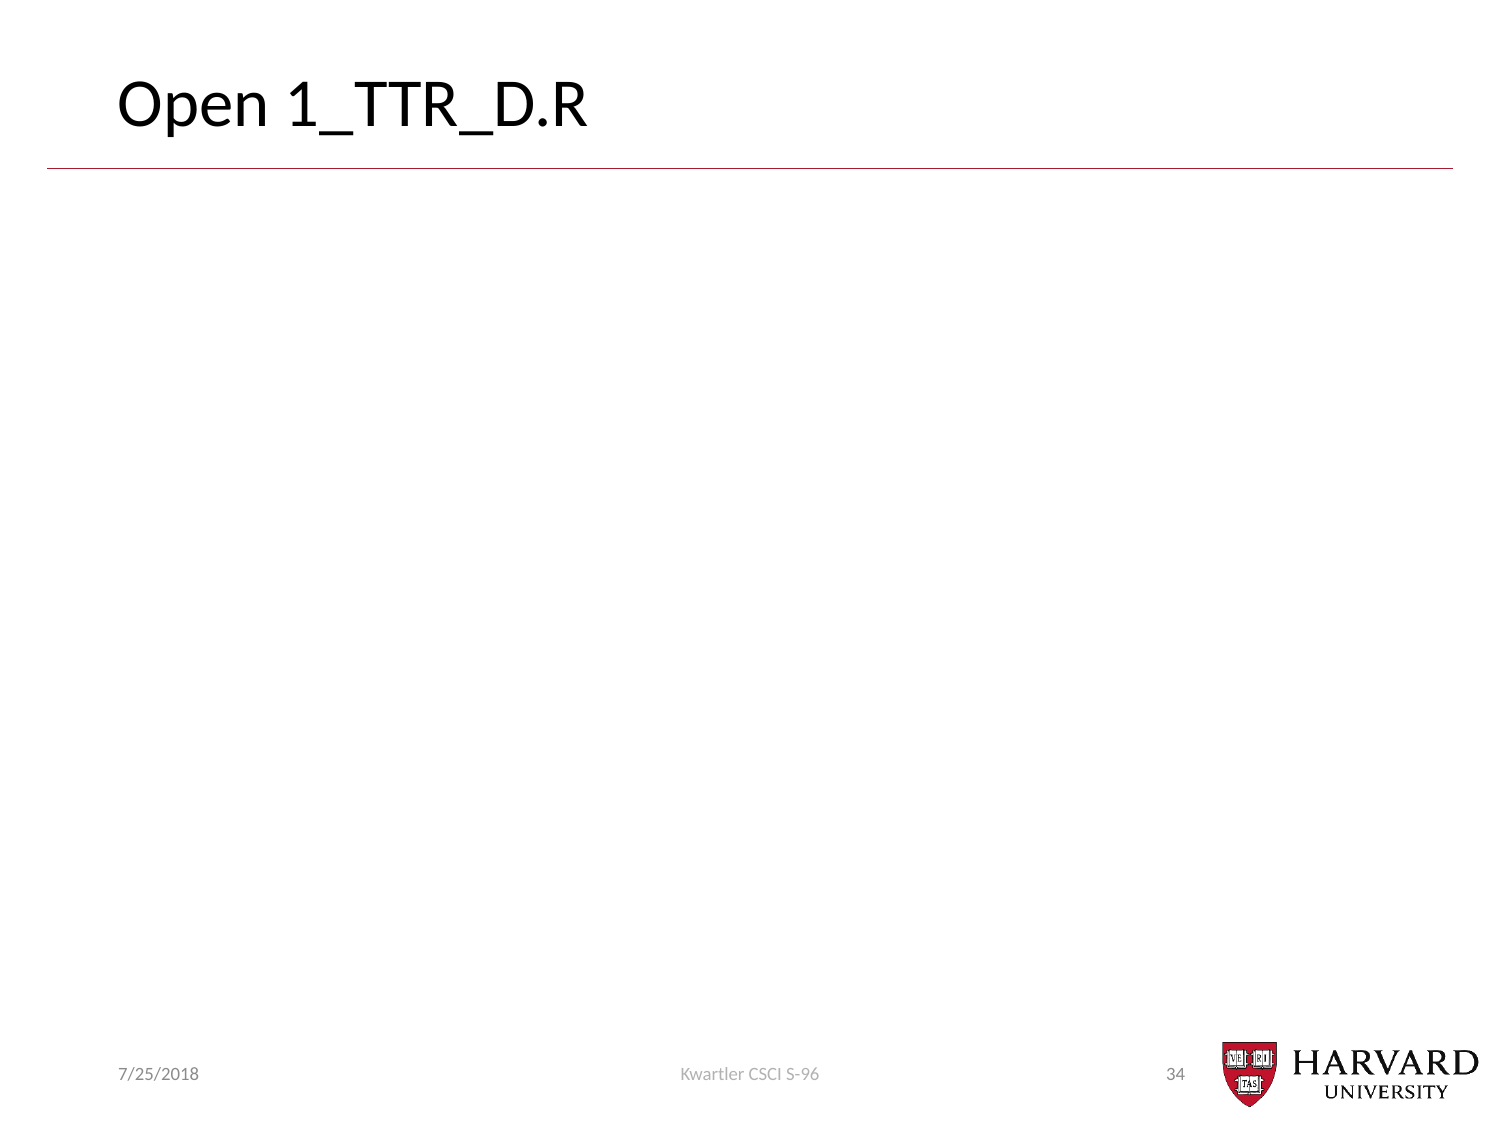

# Open 1_TTR_D.R
7/25/2018
Kwartler CSCI S-96
34